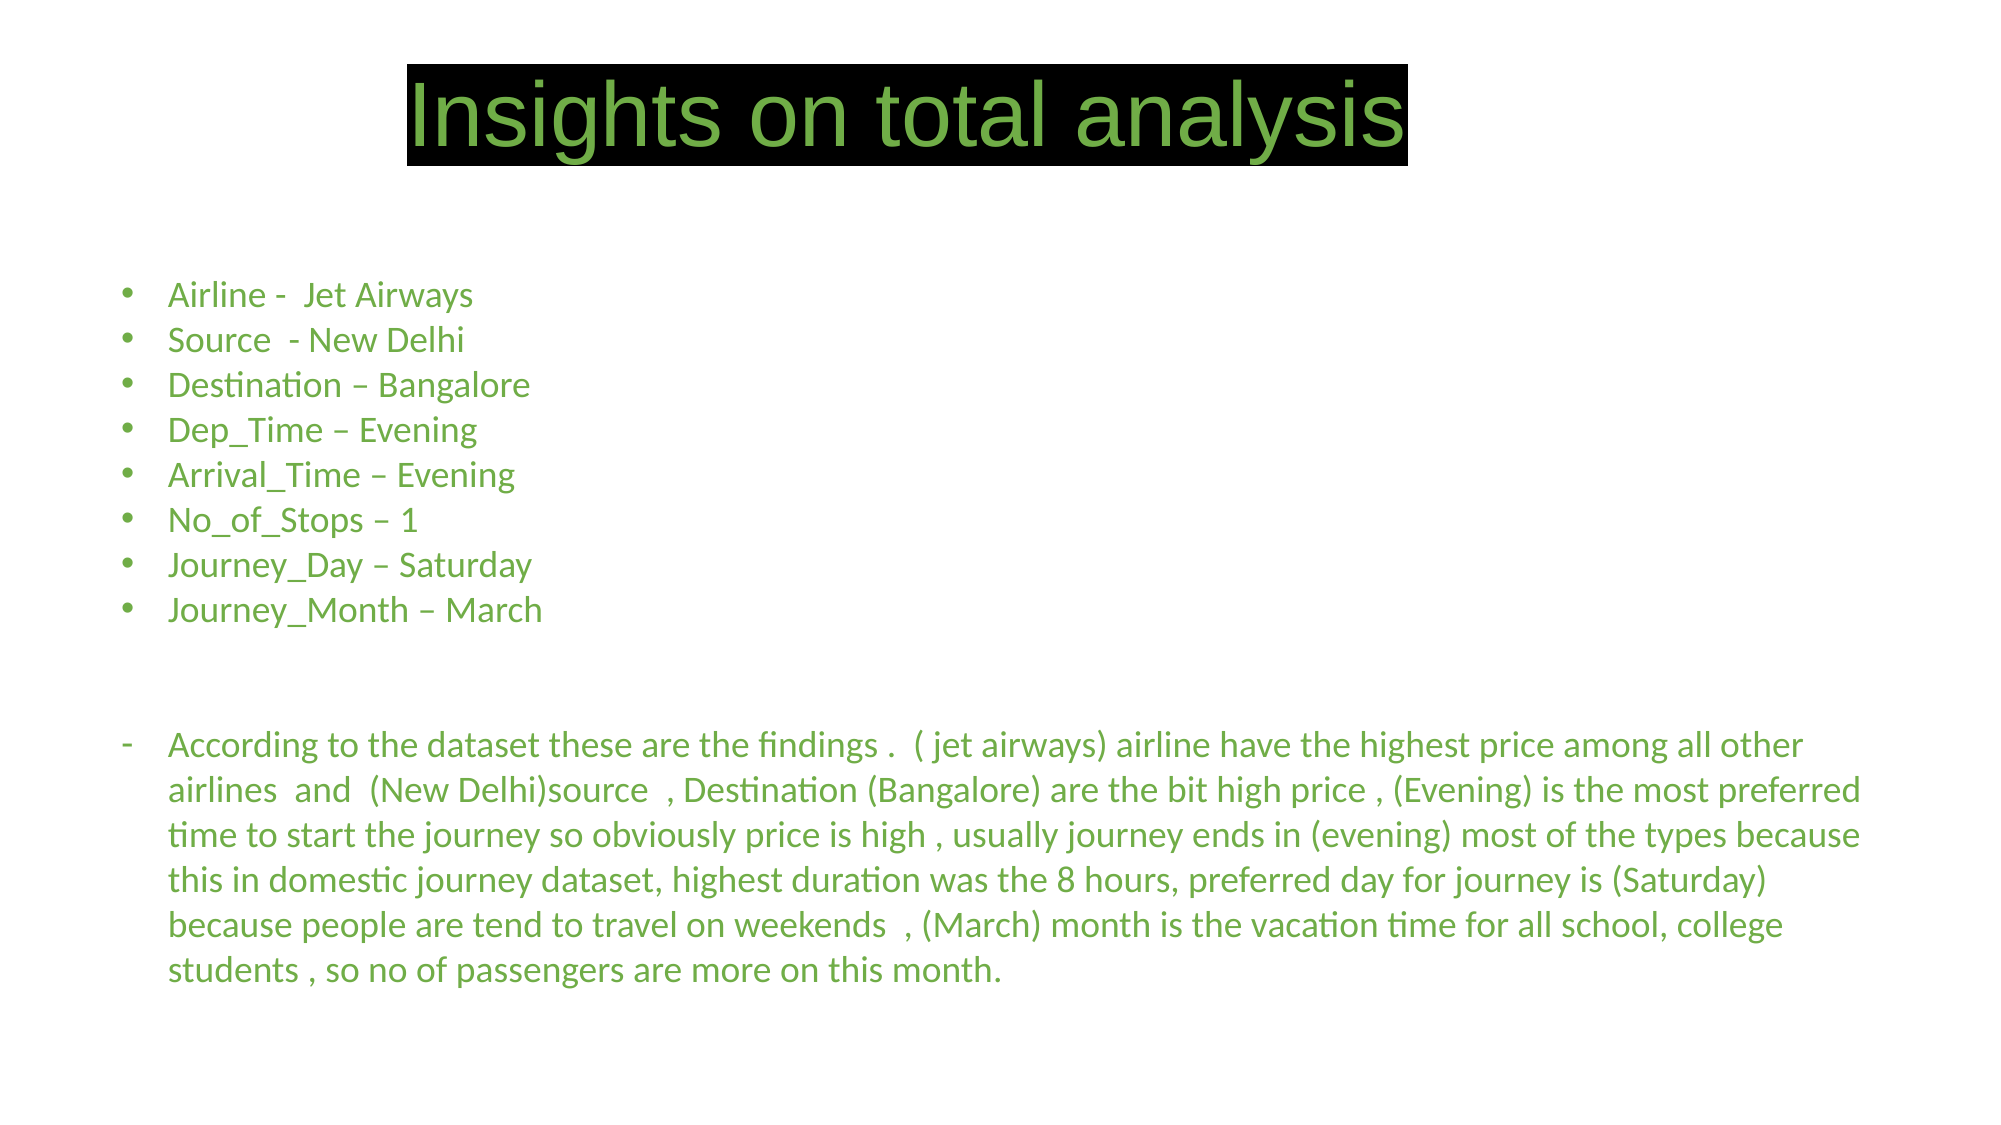

# Insights on total analysis
Airline -  Jet Airways
Source  - New Delhi
Destination – Bangalore
Dep_Time – Evening
Arrival_Time – Evening
No_of_Stops – 1
Journey_Day – Saturday
Journey_Month – March

According to the dataset these are the findings .  ( jet airways) airline have the highest price among all other airlines  and  (New Delhi)source  , Destination (Bangalore) are the bit high price , (Evening) is the most preferred time to start the journey so obviously price is high , usually journey ends in (evening) most of the types because this in domestic journey dataset, highest duration was the 8 hours, preferred day for journey is (Saturday) because people are tend to travel on weekends  , (March) month is the vacation time for all school, college students , so no of passengers are more on this month.